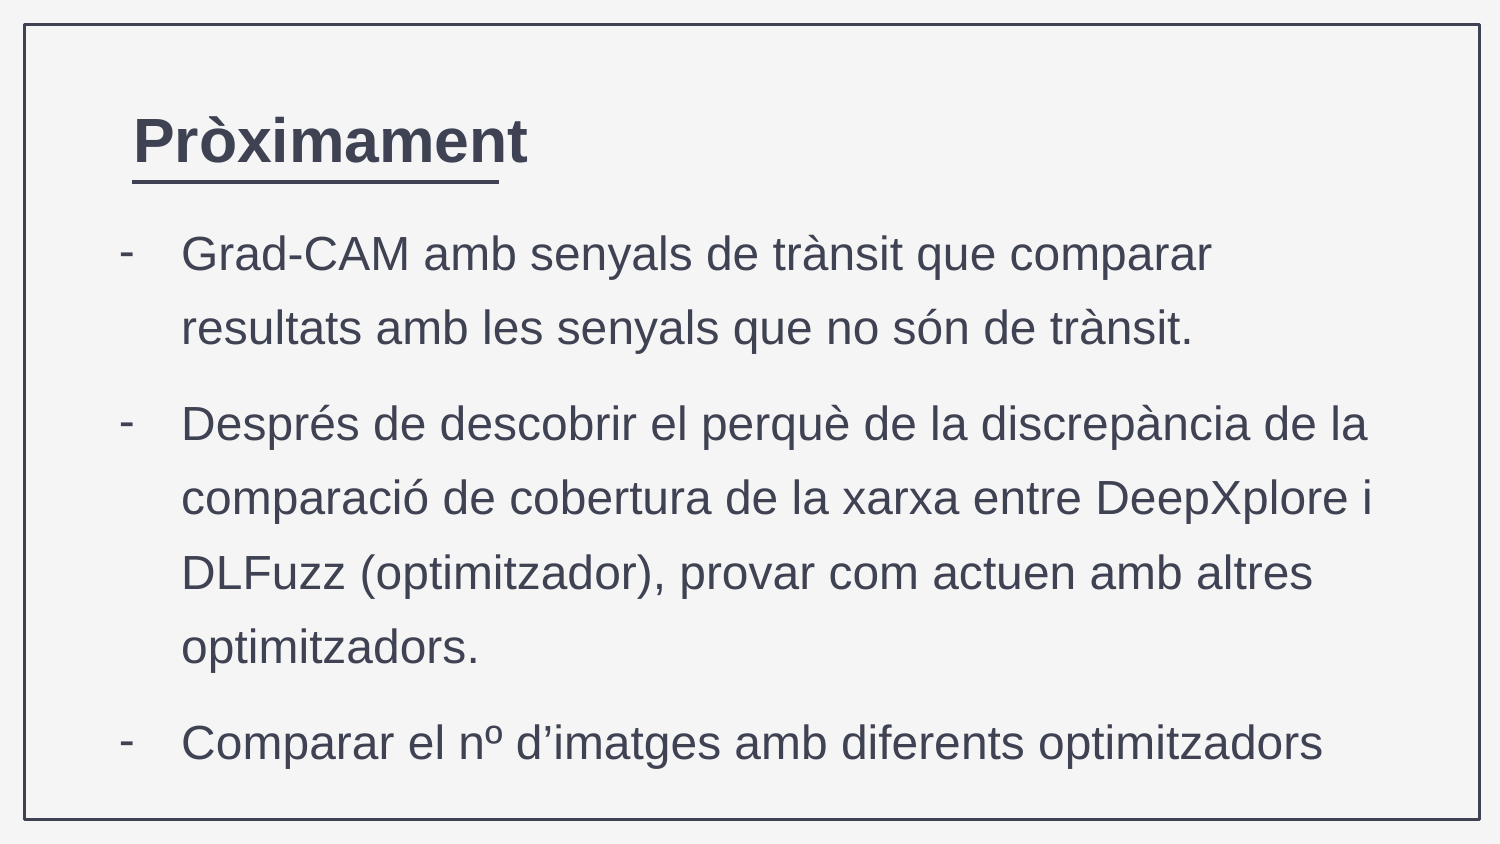

Pròximament
# Grad-CAM amb senyals de trànsit que comparar resultats amb les senyals que no són de trànsit.
Després de descobrir el perquè de la discrepància de la comparació de cobertura de la xarxa entre DeepXplore i DLFuzz (optimitzador), provar com actuen amb altres optimitzadors.
Comparar el nº d’imatges amb diferents optimitzadors